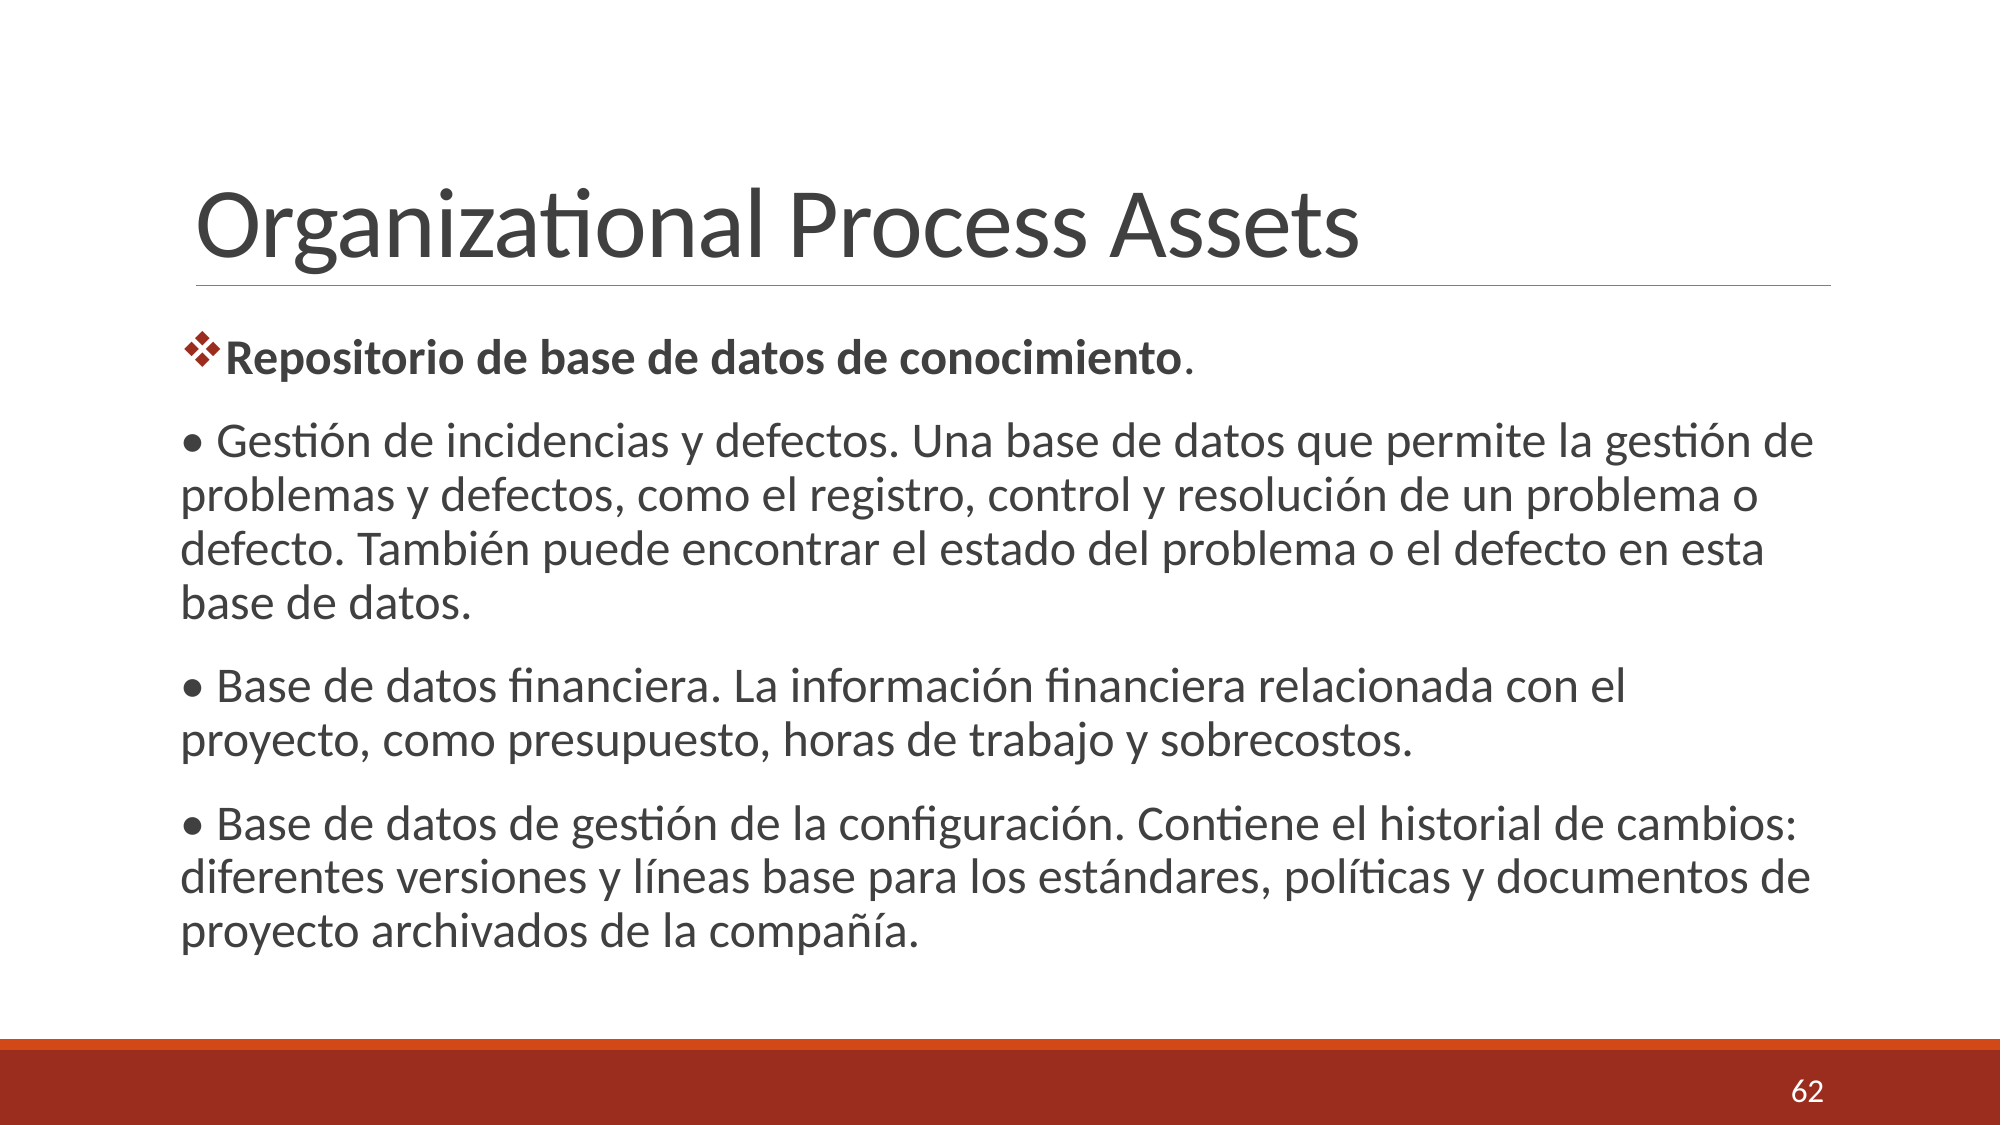

# Organizational Process Assets
Repositorio de base de datos de conocimiento.
• Gestión de incidencias y defectos. Una base de datos que permite la gestión de problemas y defectos, como el registro, control y resolución de un problema o defecto. También puede encontrar el estado del problema o el defecto en esta base de datos.
• Base de datos financiera. La información financiera relacionada con el proyecto, como presupuesto, horas de trabajo y sobrecostos.
• Base de datos de gestión de la configuración. Contiene el historial de cambios: diferentes versiones y líneas base para los estándares, políticas y documentos de proyecto archivados de la compañía.
62